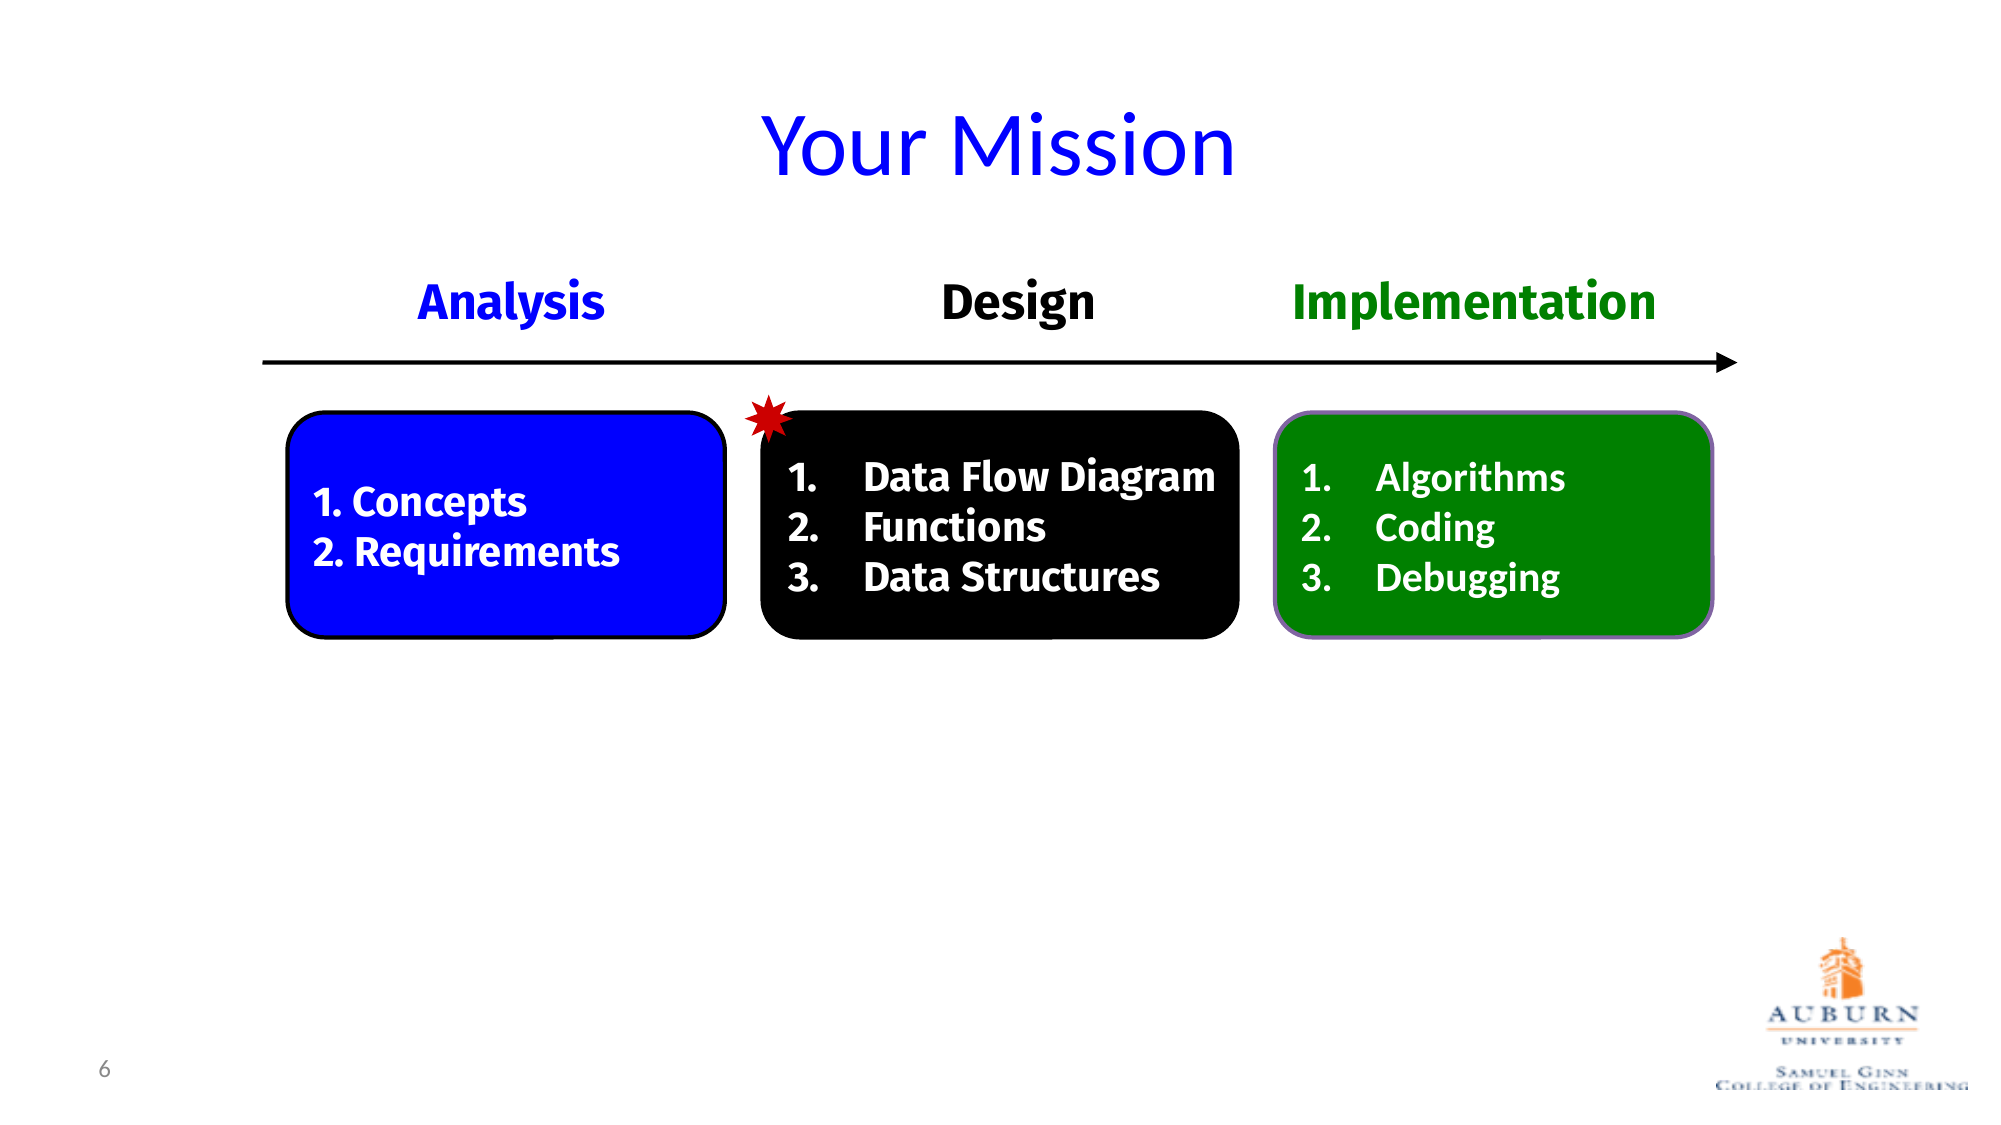

# Your Mission
Analysis
 Implementation
Design

1. Concepts
2. Requirements
Data Flow Diagram
Functions
Data Structures
Algorithms
Coding
Debugging
6